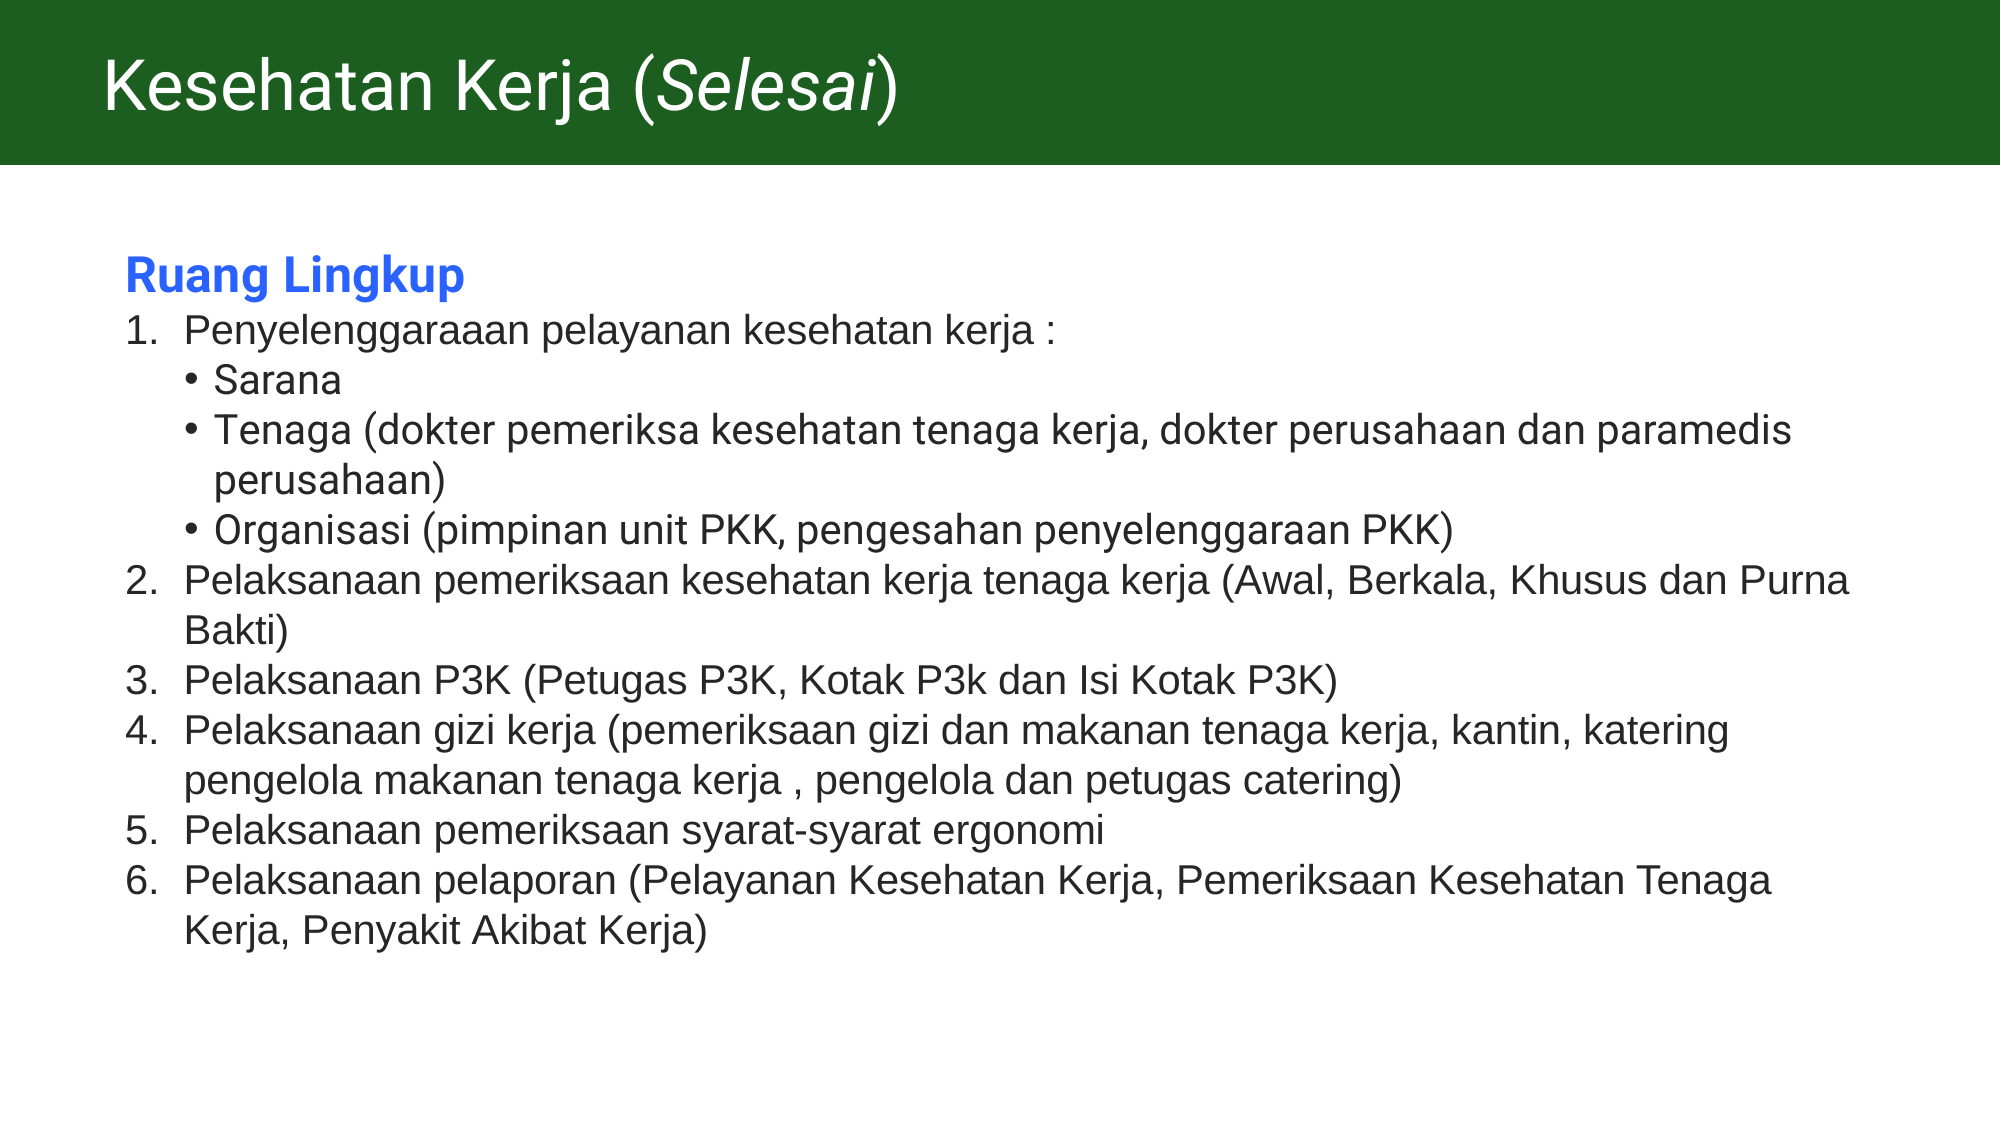

# Kesehatan Kerja (Selesai)
Ruang Lingkup
Penyelenggaraaan pelayanan kesehatan kerja :
Sarana
Tenaga (dokter pemeriksa kesehatan tenaga kerja, dokter perusahaan dan paramedis perusahaan)
Organisasi (pimpinan unit PKK, pengesahan penyelenggaraan PKK)
Pelaksanaan pemeriksaan kesehatan kerja tenaga kerja (Awal, Berkala, Khusus dan Purna Bakti)
Pelaksanaan P3K (Petugas P3K, Kotak P3k dan Isi Kotak P3K)
Pelaksanaan gizi kerja (pemeriksaan gizi dan makanan tenaga kerja, kantin, katering pengelola makanan tenaga kerja , pengelola dan petugas catering)
Pelaksanaan pemeriksaan syarat-syarat ergonomi
Pelaksanaan pelaporan (Pelayanan Kesehatan Kerja, Pemeriksaan Kesehatan Tenaga Kerja, Penyakit Akibat Kerja)